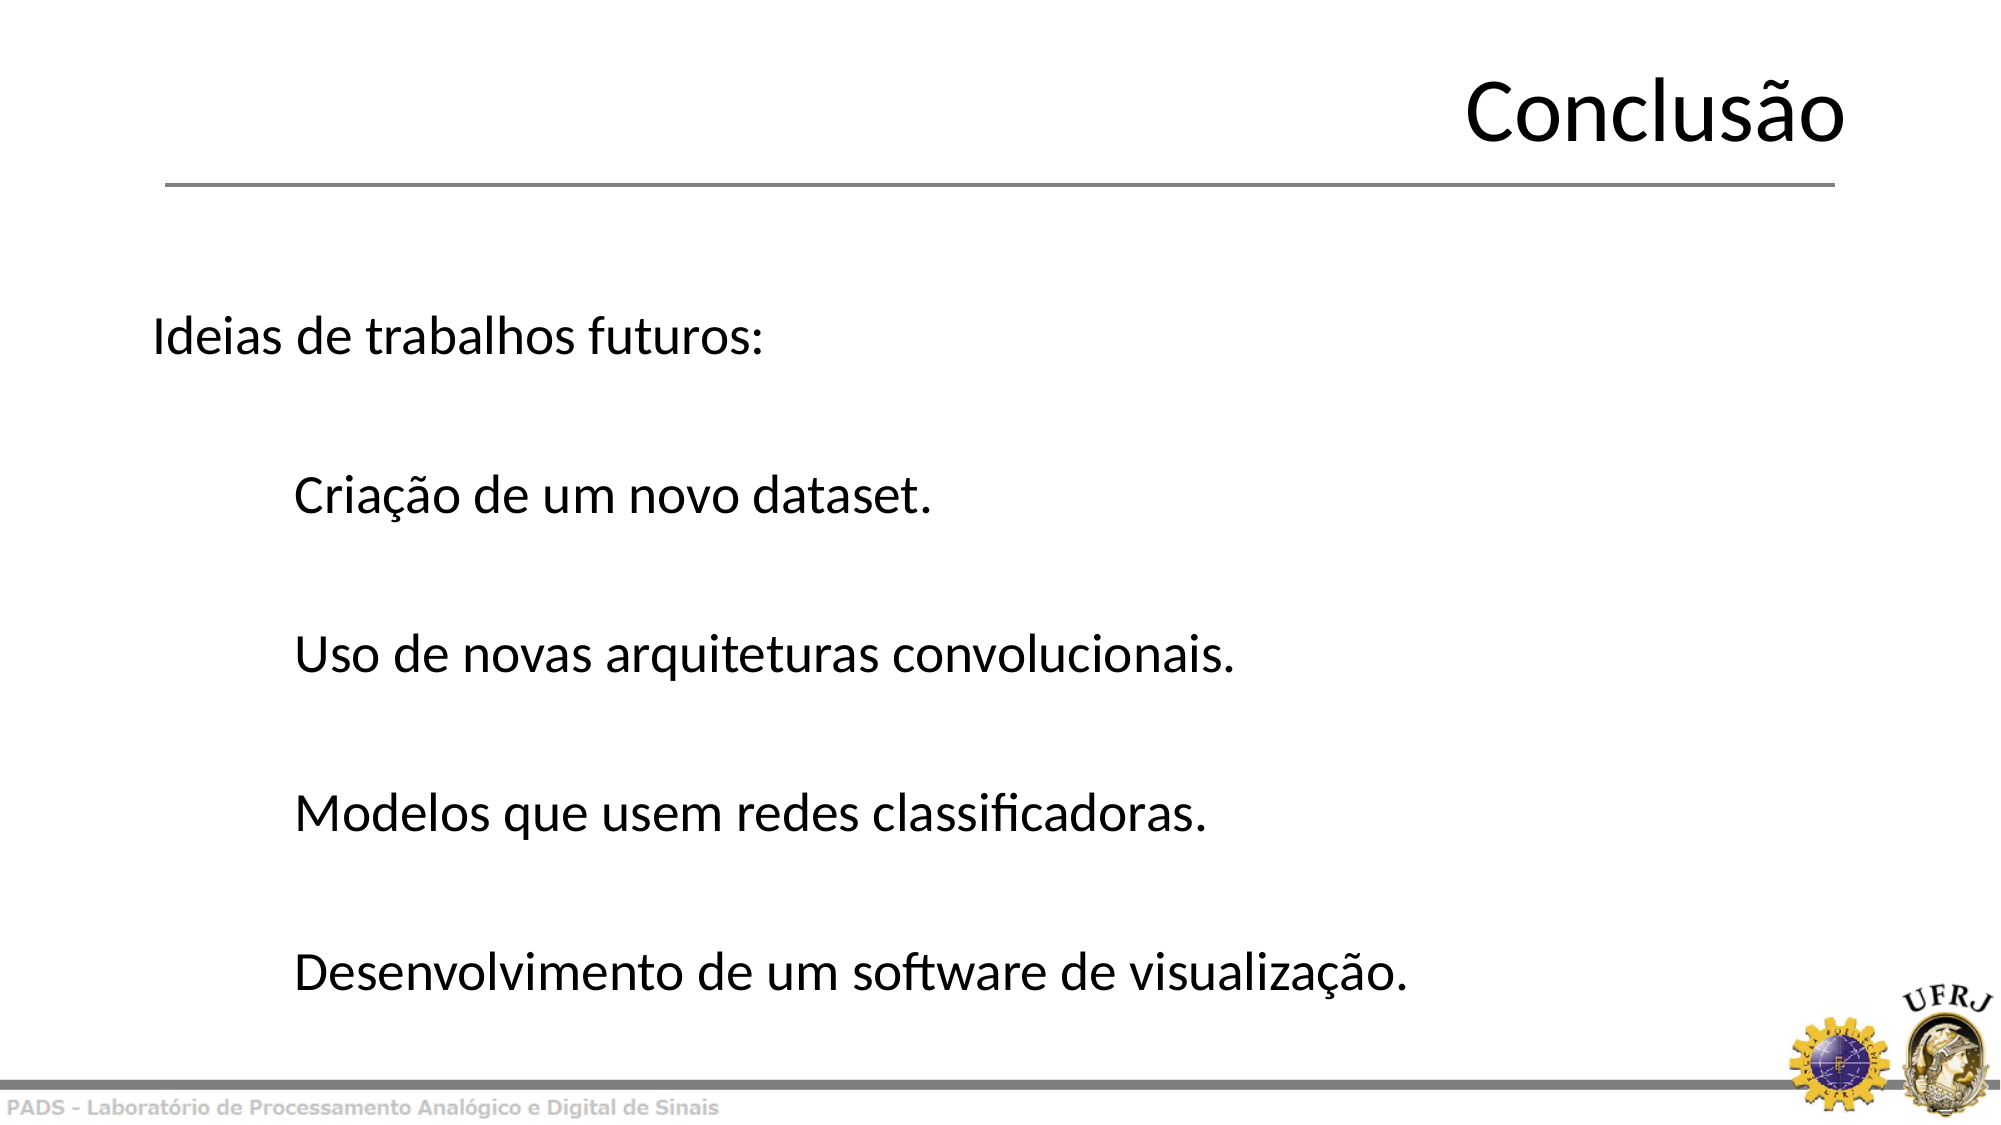

Conclusão
Ideias de trabalhos futuros:

	Criação de um novo dataset.

	Uso de novas arquiteturas convolucionais.

	Modelos que usem redes classificadoras.

	Desenvolvimento de um software de visualização.